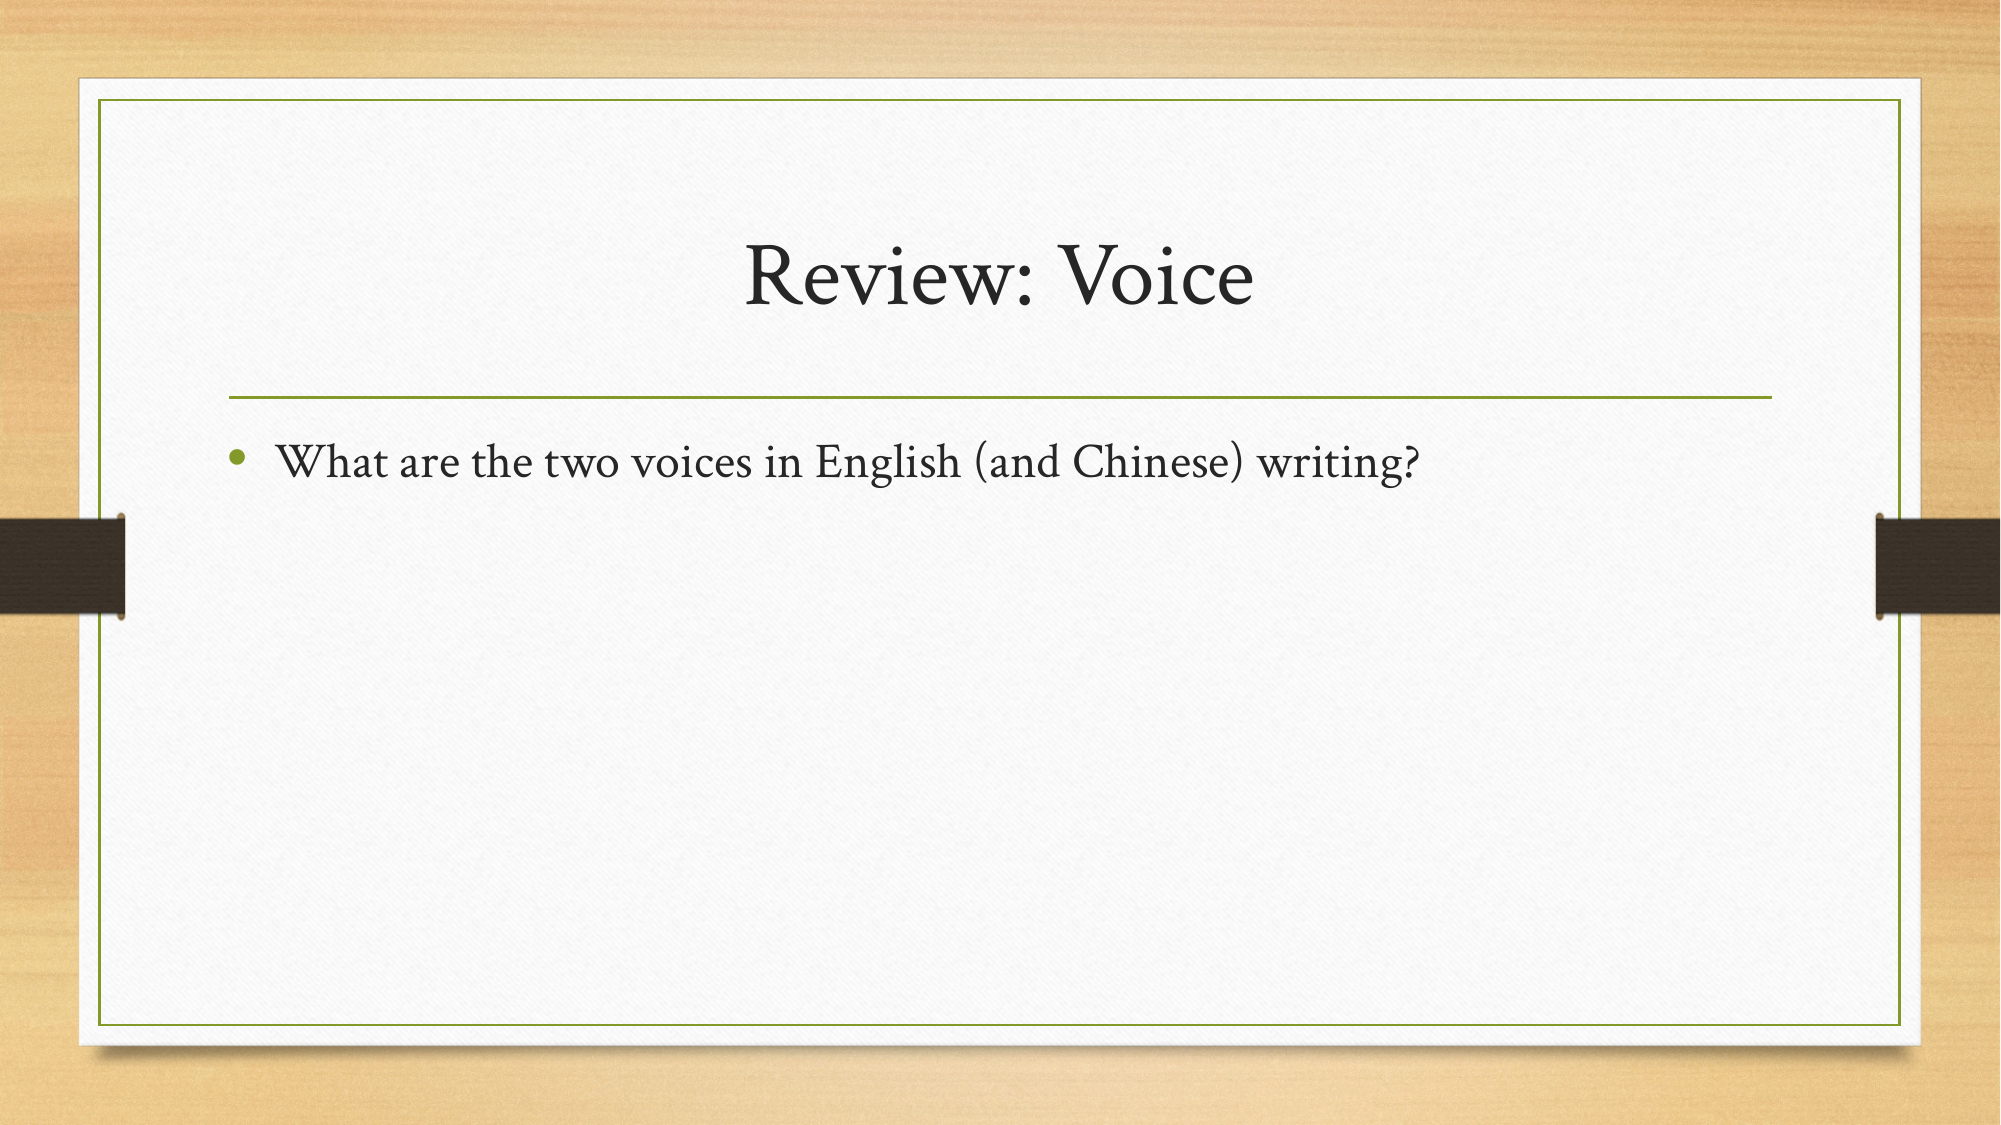

# Review: Voice
What are the two voices in English (and Chinese) writing?